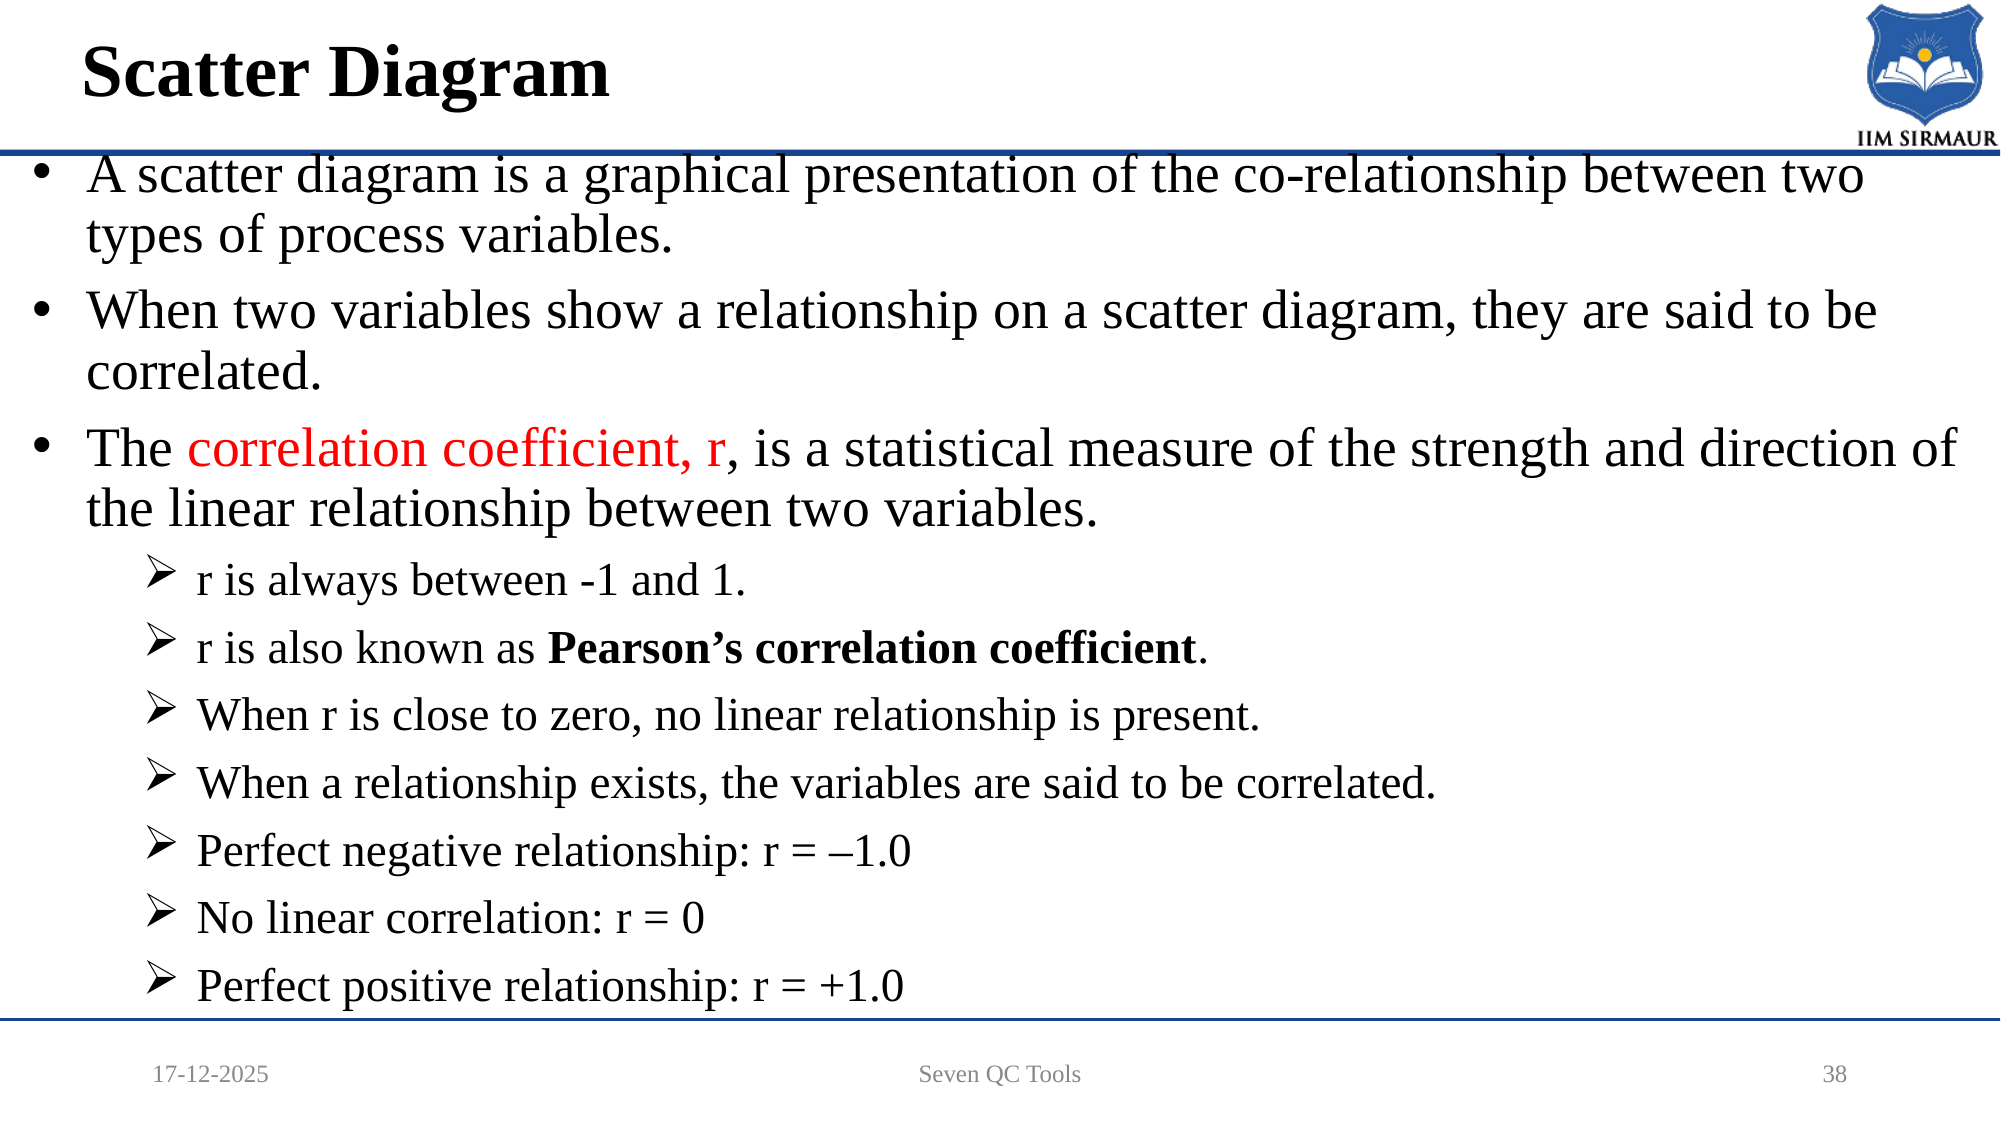

# Scatter Diagram
A scatter diagram is a graphical presentation of the co-relationship between two types of process variables.
When two variables show a relationship on a scatter diagram, they are said to be correlated.
The correlation coefficient, r, is a statistical measure of the strength and direction of the linear relationship between two variables.
r is always between -1 and 1.
r is also known as Pearson’s correlation coefficient.
When r is close to zero, no linear relationship is present.
When a relationship exists, the variables are said to be correlated.
Perfect negative relationship: r = –1.0
No linear correlation: r = 0
Perfect positive relationship: r = +1.0
17-12-2025
Seven QC Tools
38